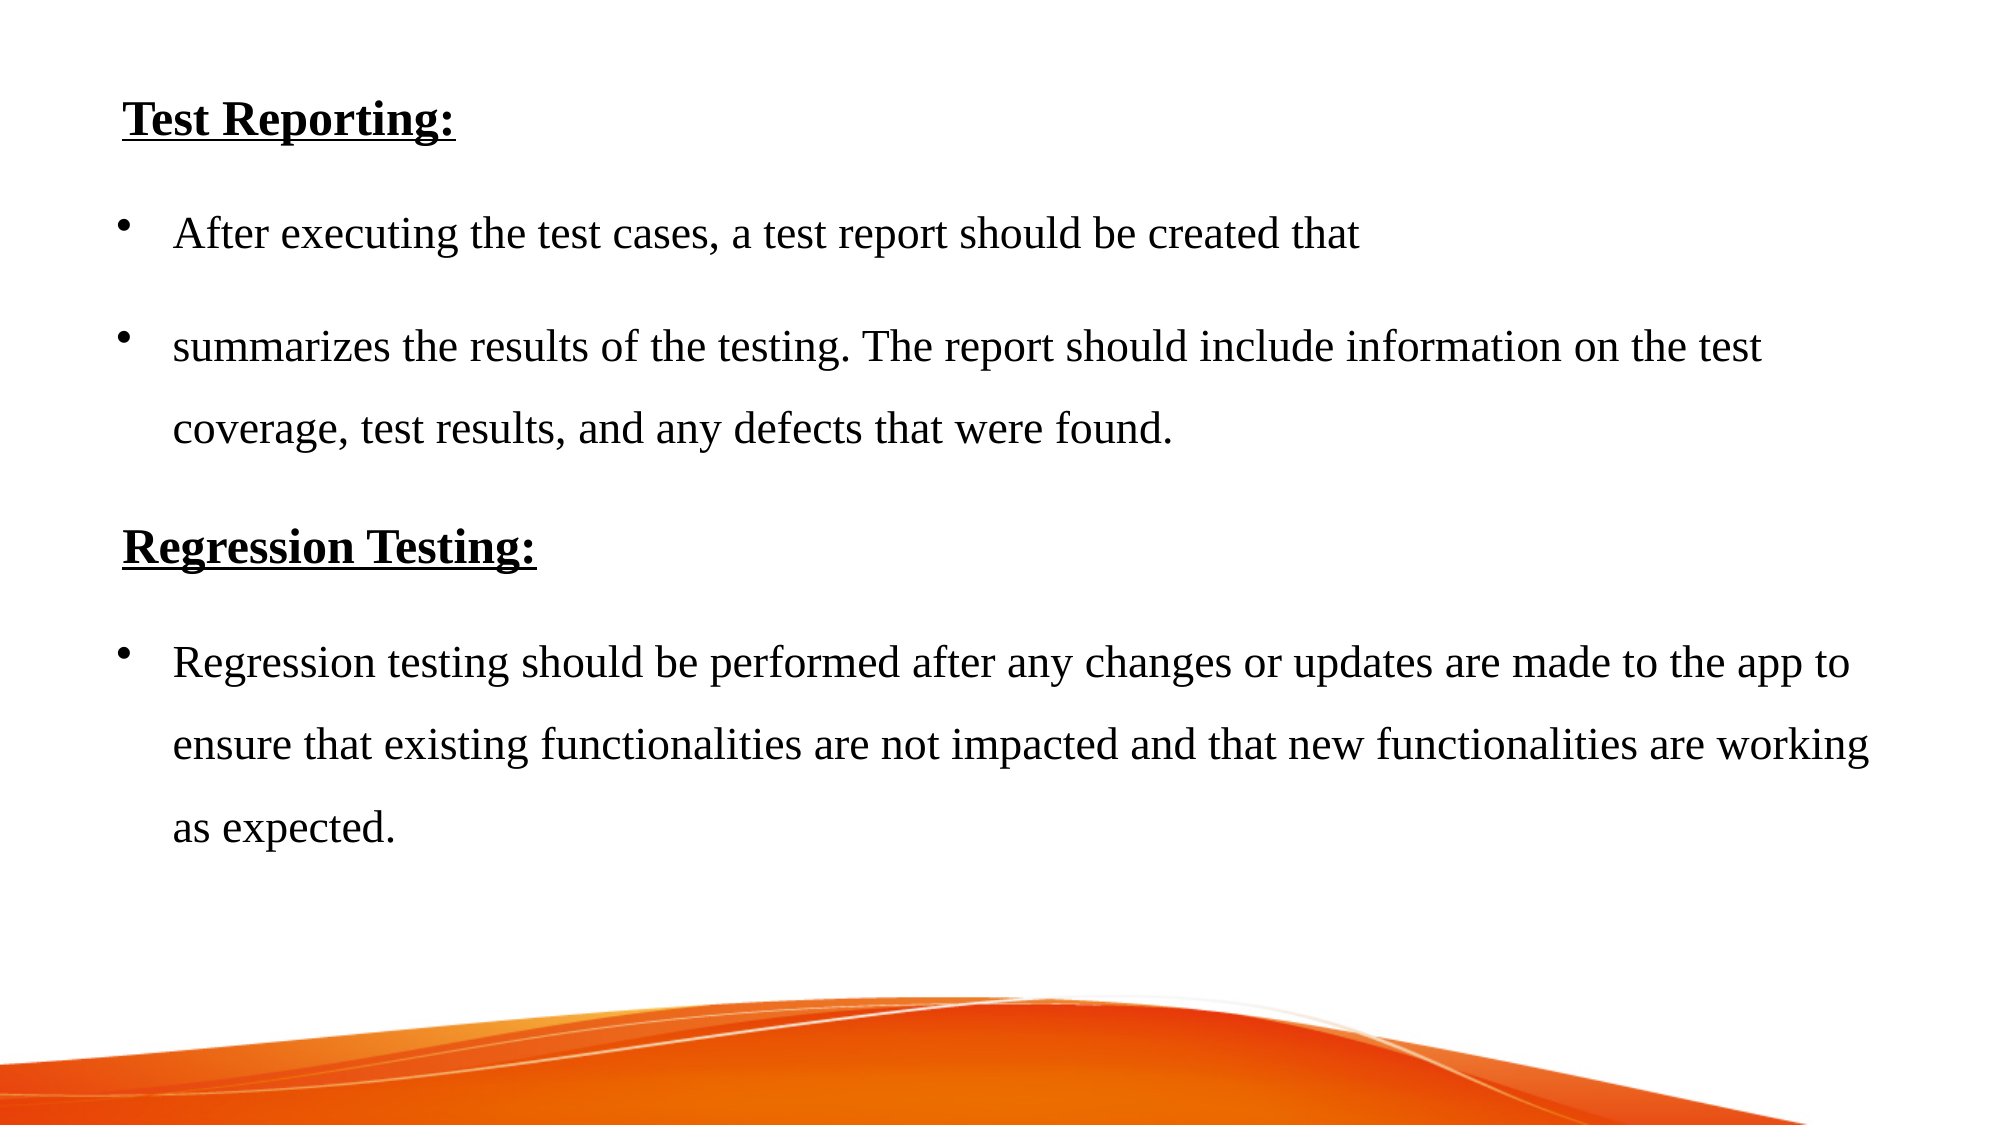

Test Reporting:
After executing the test cases, a test report should be created that
summarizes the results of the testing. The report should include information on the test coverage, test results, and any defects that were found.
Regression Testing:
Regression testing should be performed after any changes or updates are made to the app to ensure that existing functionalities are not impacted and that new functionalities are working as expected.